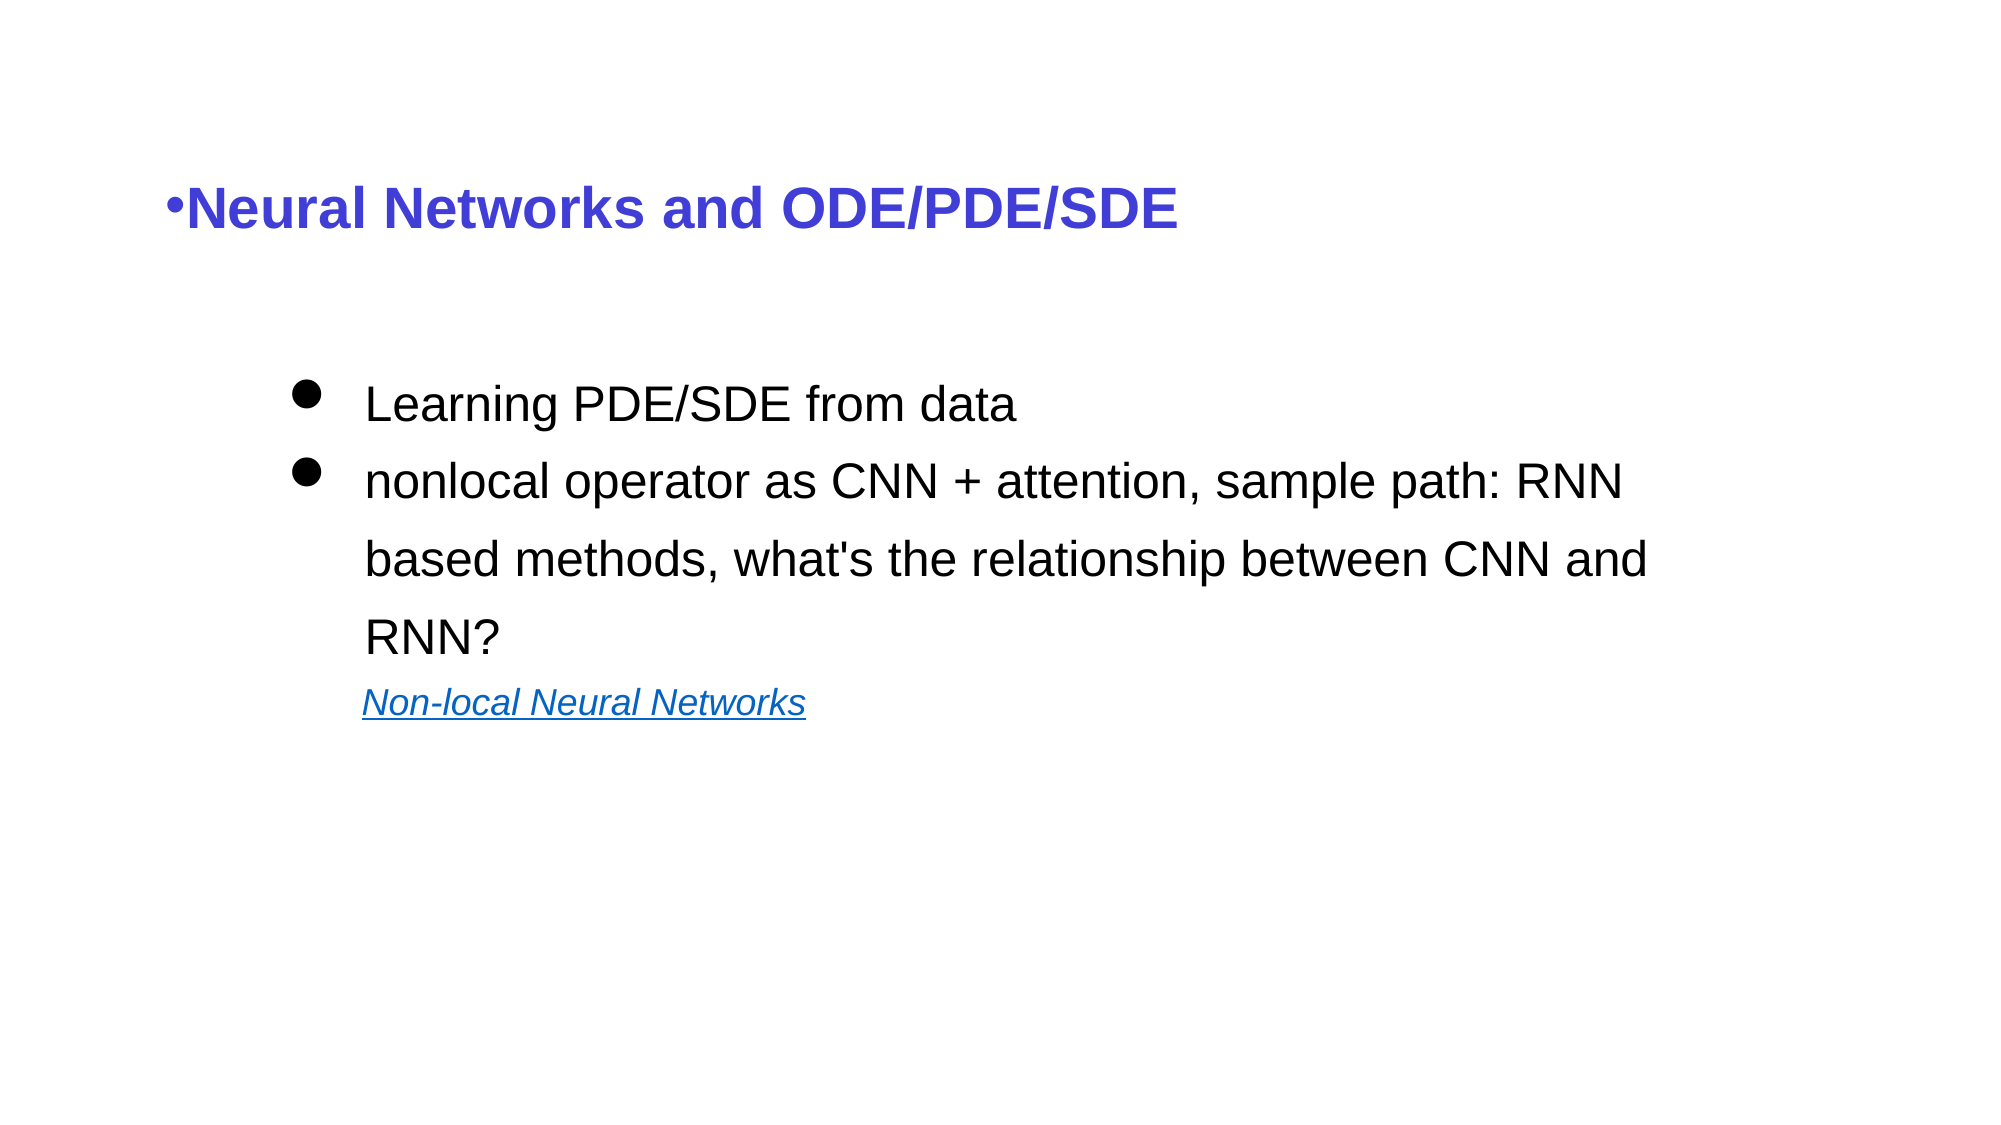

Neural Networks and ODE/PDE/SDE
Learning PDE/SDE from data
nonlocal operator as CNN + attention, sample path: RNN based methods, what's the relationship between CNN and RNN?
       Non-local Neural Networks